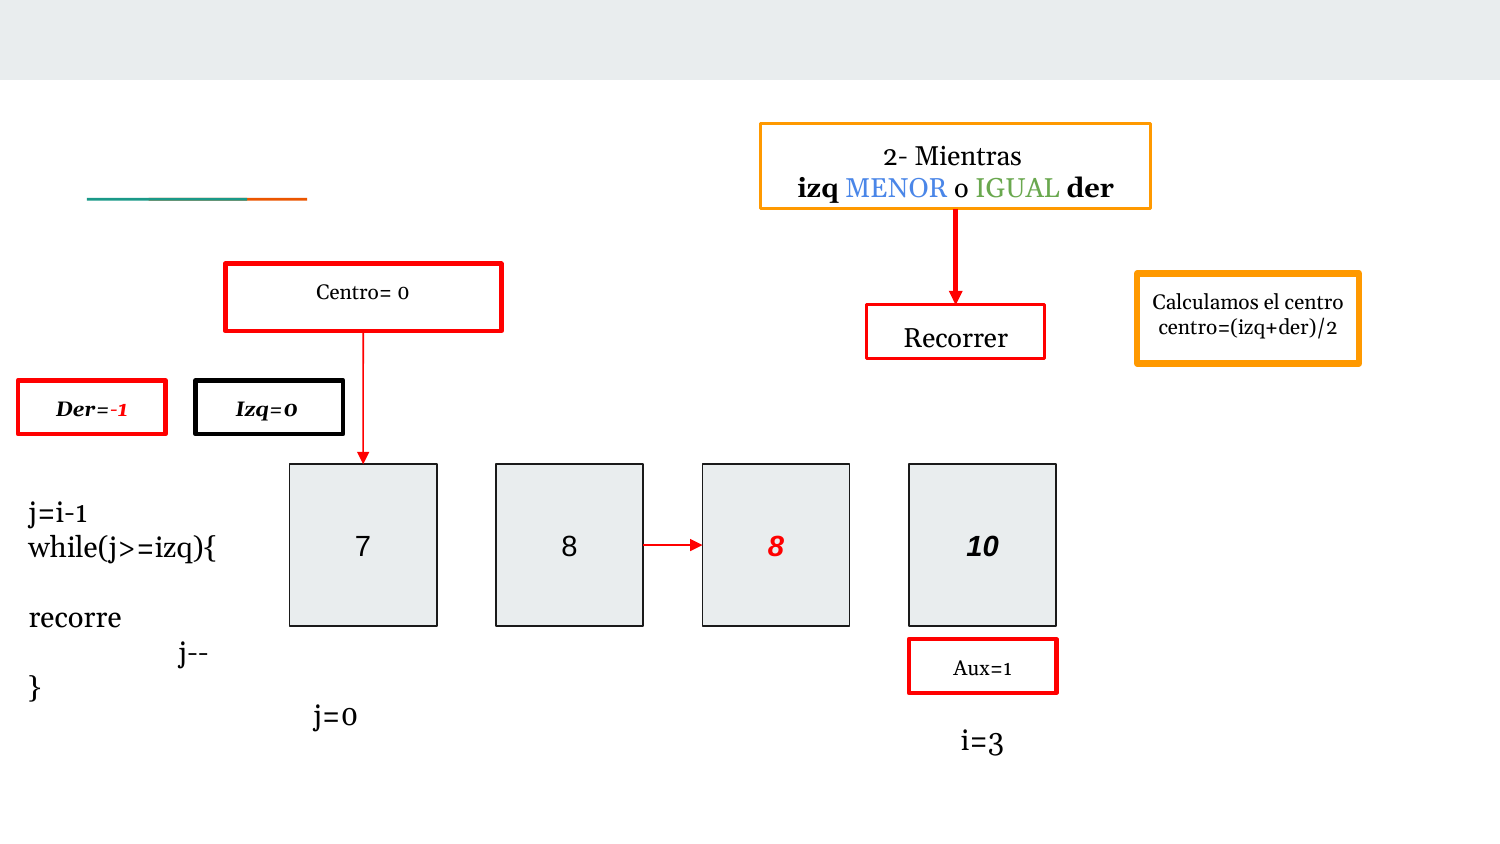

2- Mientras
izq MENOR o IGUAL der
Centro= 0
Calculamos el centro
centro=(izq+der)/2
Recorrer
Der=-1
Izq=0
7
8
8
10
j=i-1
while(j>=izq){
	recorre
	j--
}
Aux=1
j=0
i=3